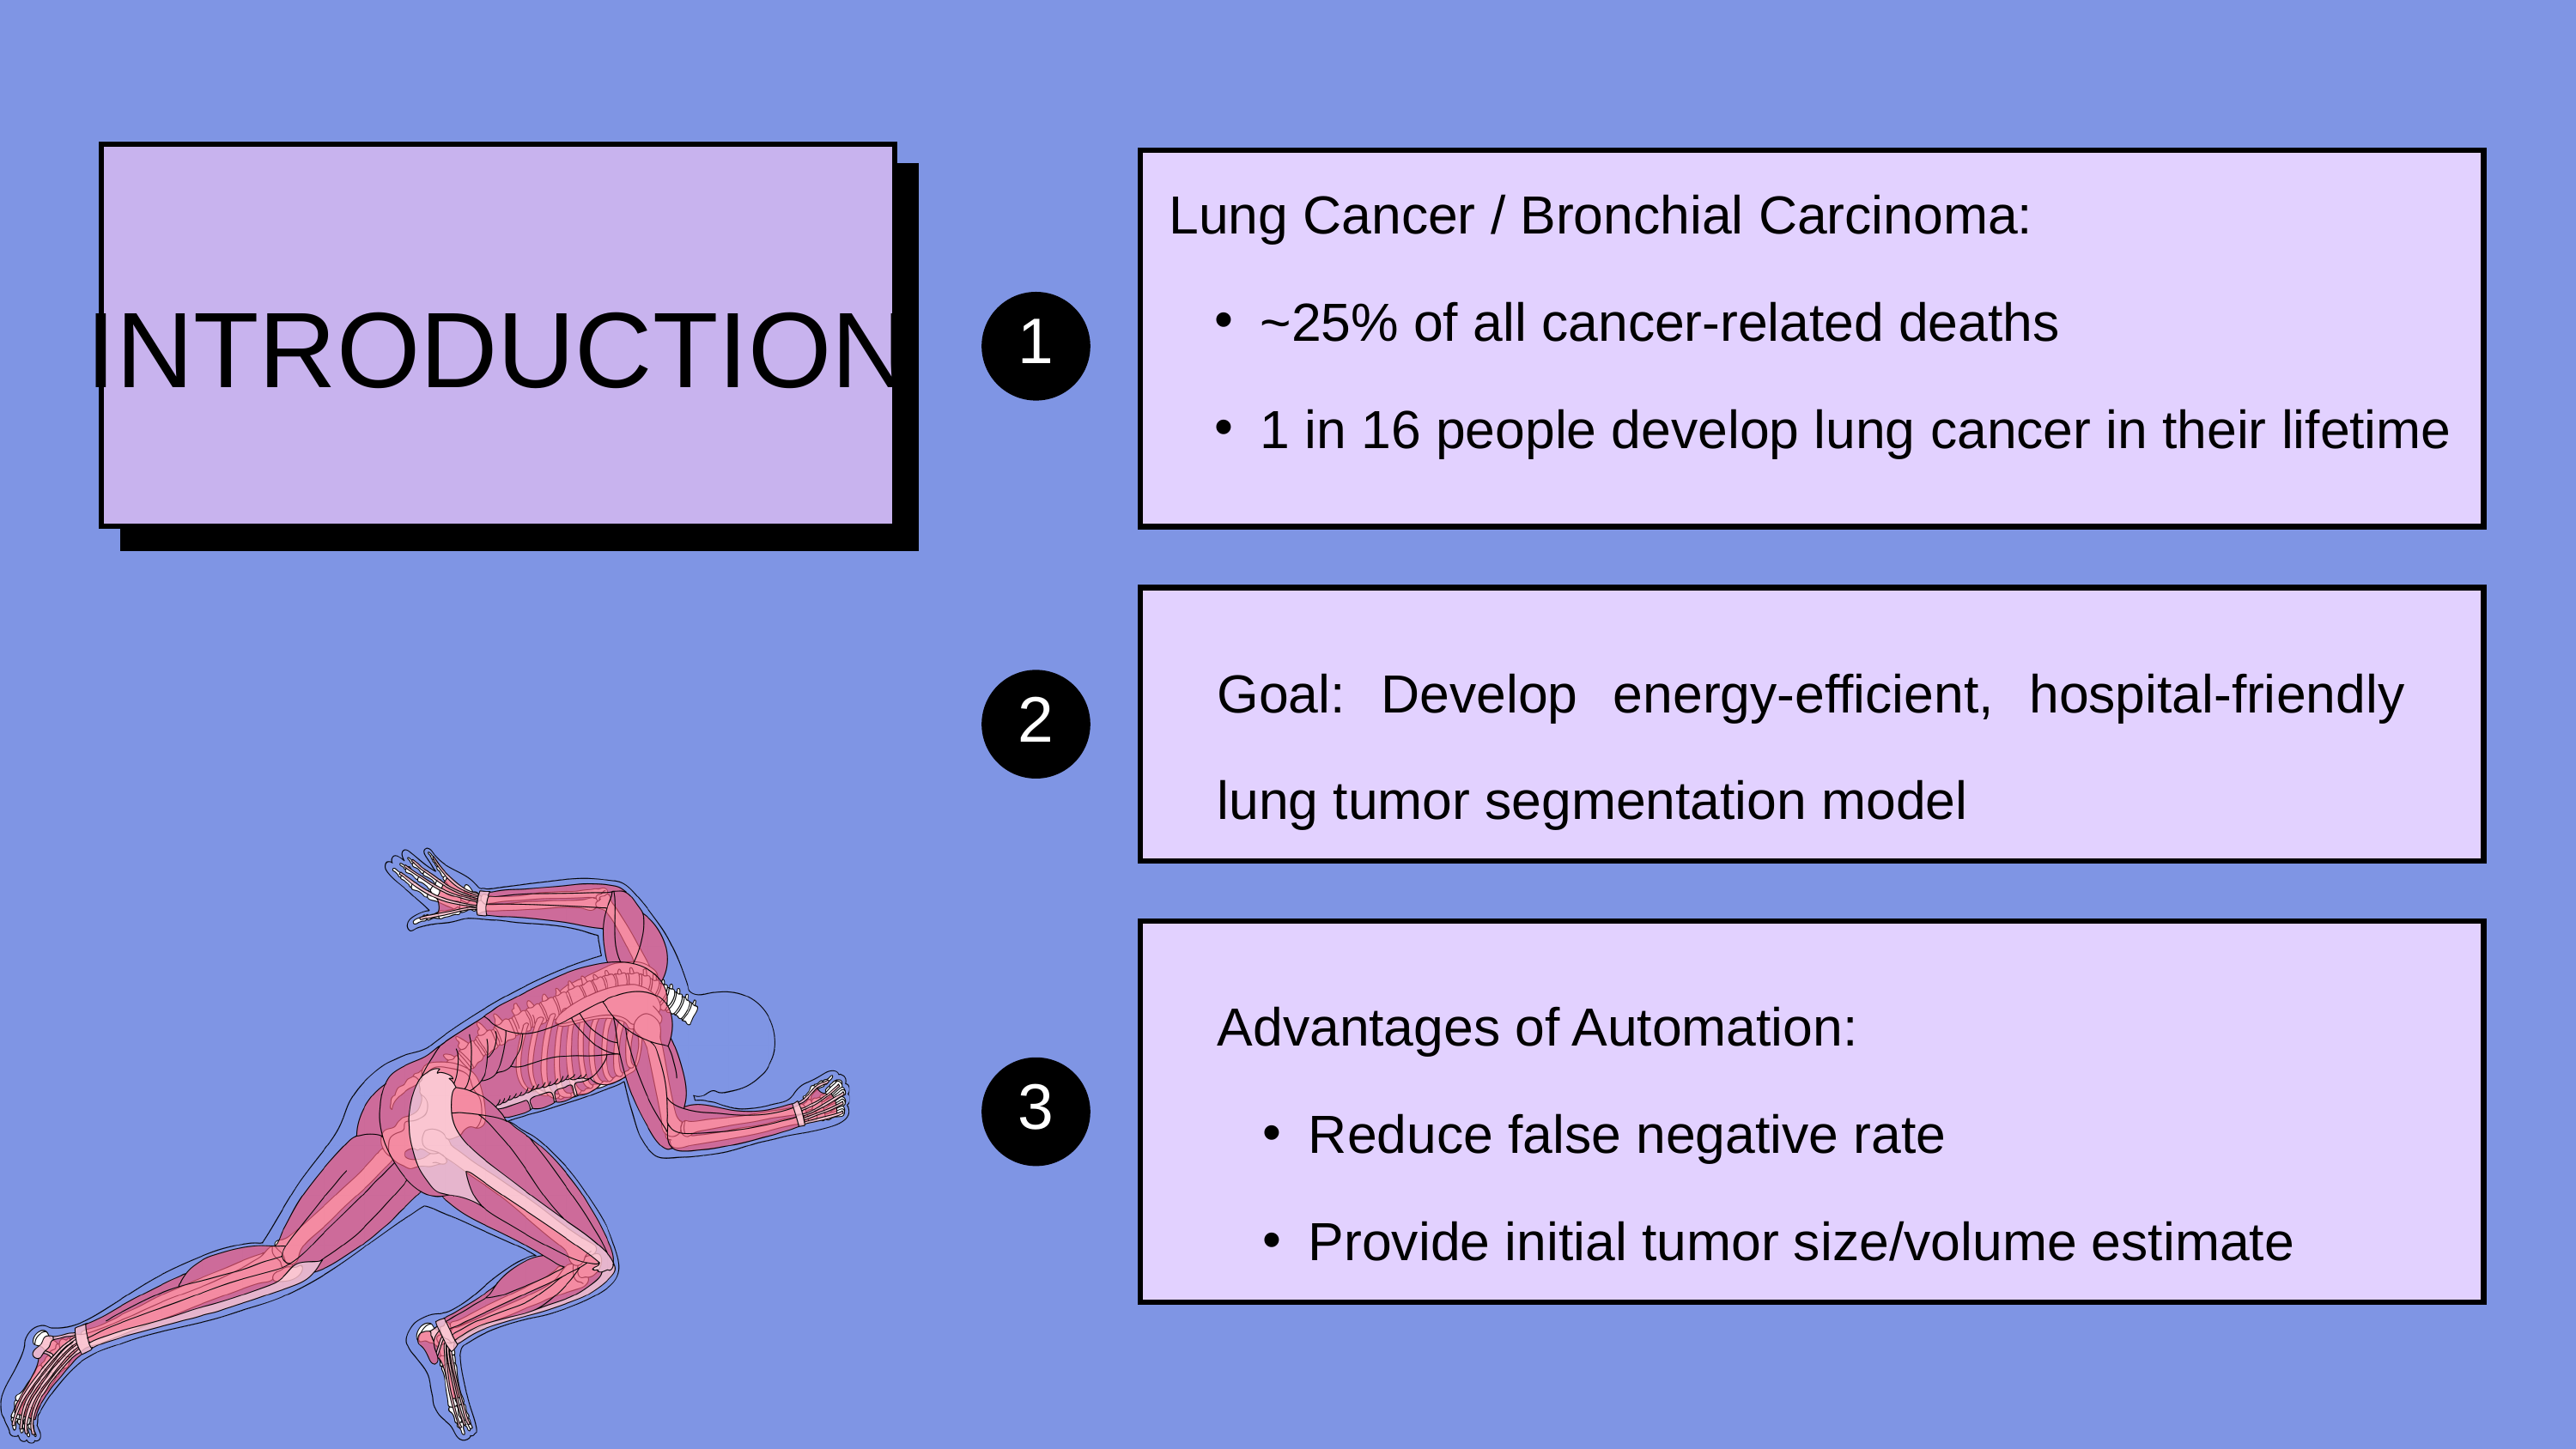

Lung Cancer / Bronchial Carcinoma:
~25% of all cancer-related deaths
1 in 16 people develop lung cancer in their lifetime

1
INTRODUCTION

Goal: Develop energy-efficient, hospital-friendly lung tumor segmentation model
2

Advantages of Automation:
Reduce false negative rate
Provide initial tumor size/volume estimate
3